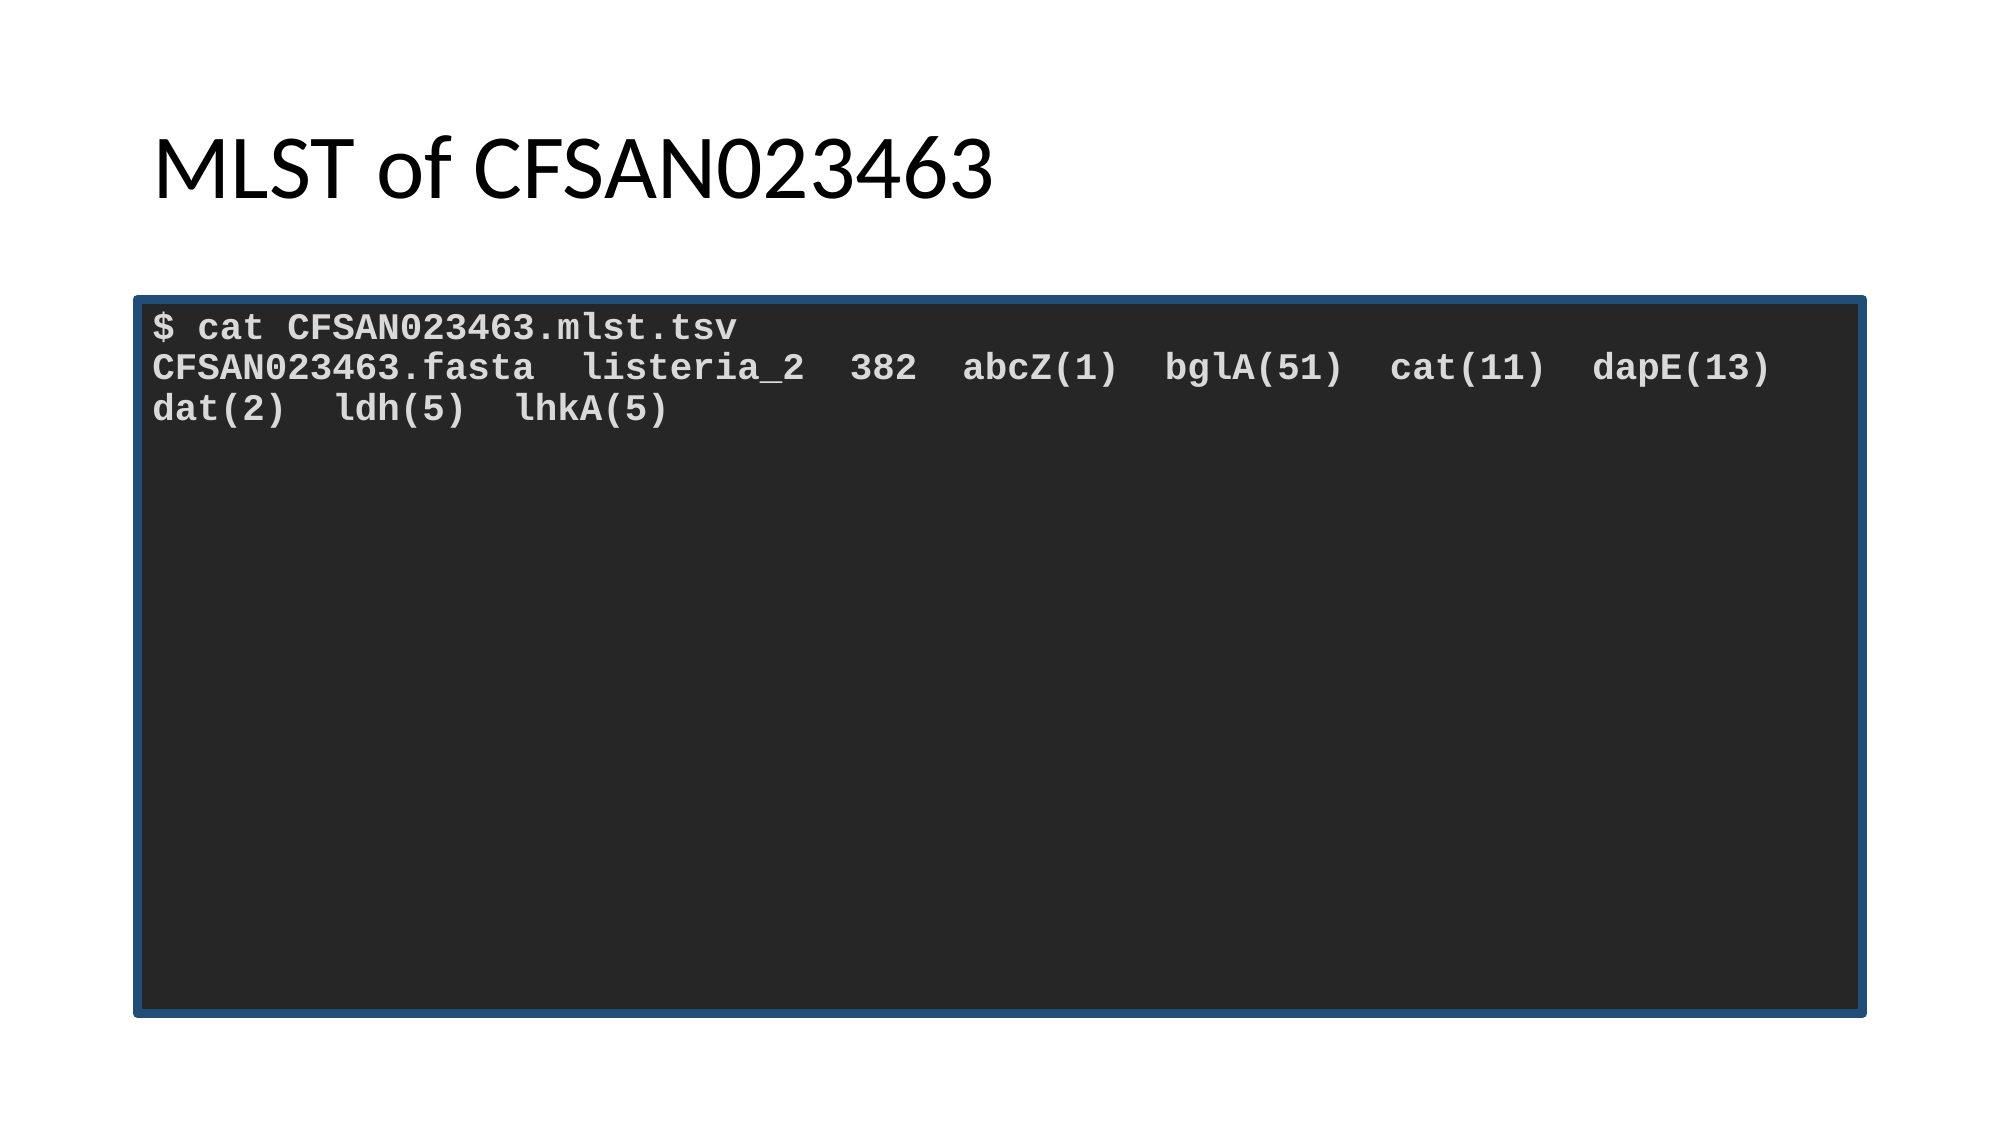

# MLST of CFSAN023463
$ cat CFSAN023463.mlst.tsv
CFSAN023463.fasta  listeria_2  382  abcZ(1)  bglA(51)  cat(11)  dapE(13)  dat(2)  ldh(5)  lhkA(5)